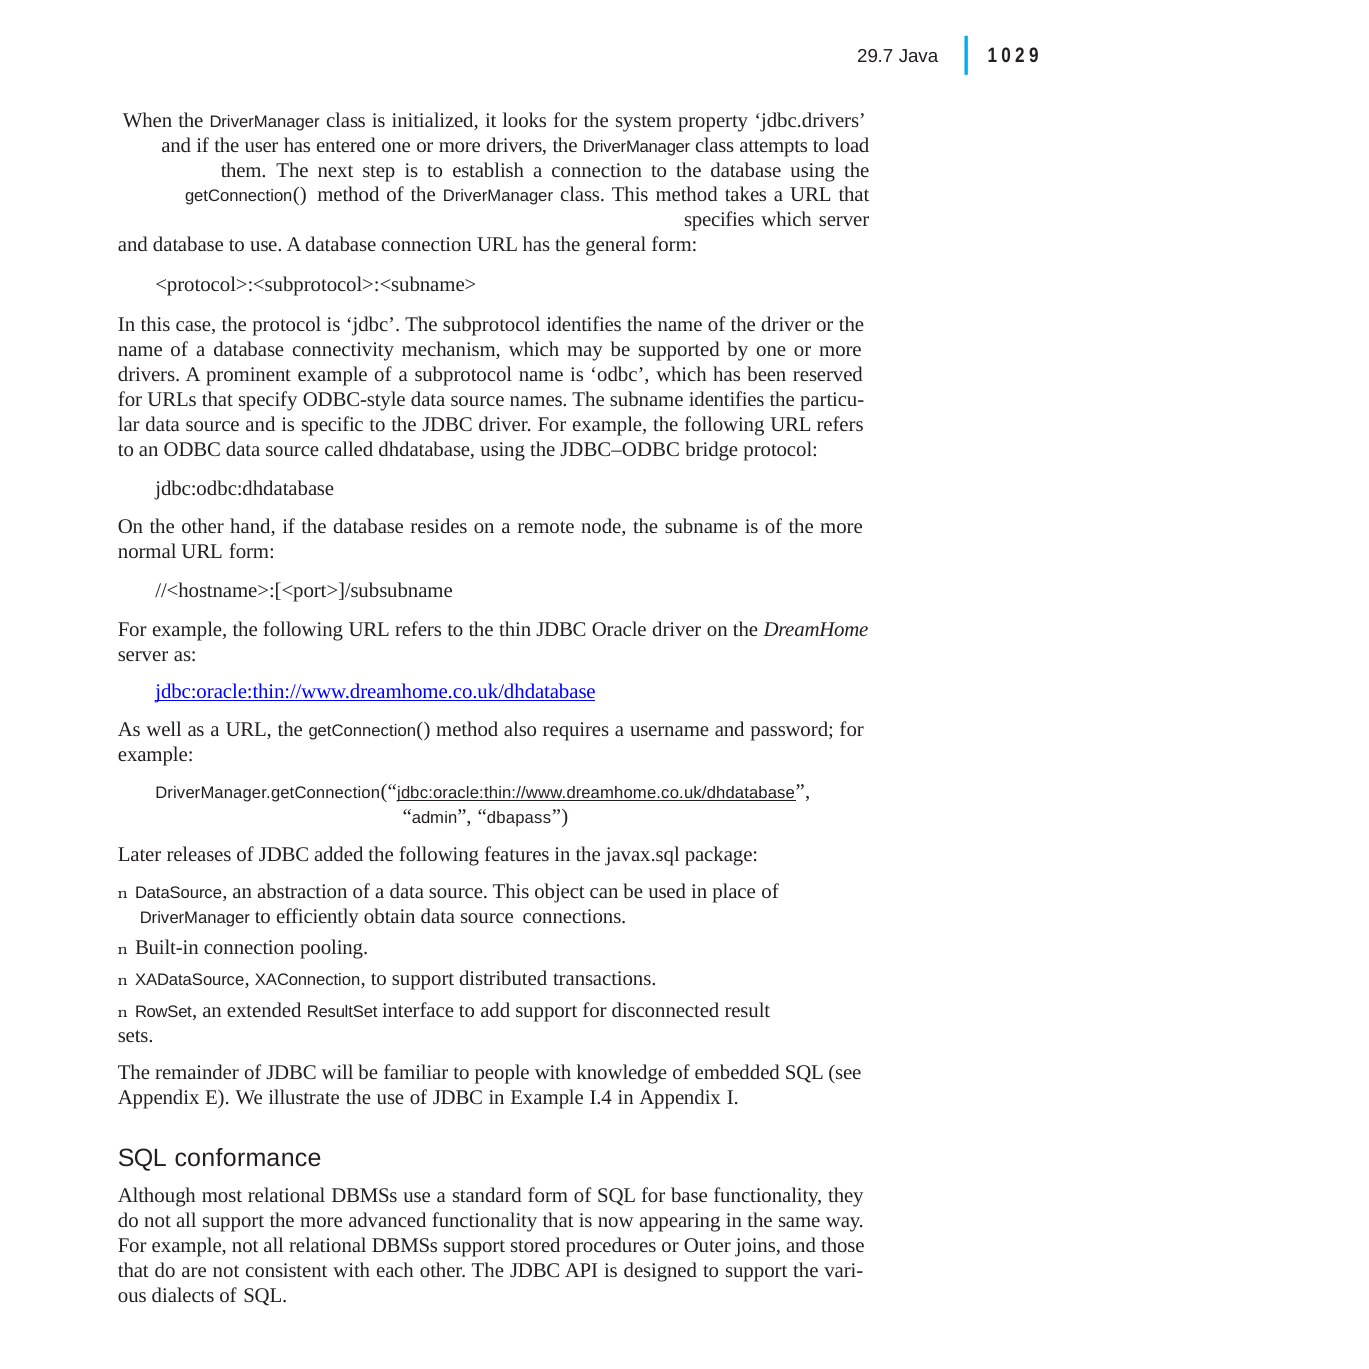

|
1029
29.7 Java
When the DriverManager class is initialized, it looks for the system property ‘jdbc.drivers’  and if the user has entered one or more drivers, the DriverManager class attempts to load them.  The next step is to establish a connection to the database using the getConnection()  method of the DriverManager class. This method takes a URL that specifies which server
and database to use. A database connection URL has the general form:
<protocol>:<subprotocol>:<subname>
In this case, the protocol is ‘jdbc’. The subprotocol identifies the name of the driver or the  name of a database connectivity mechanism, which may be supported by one or more  drivers. A prominent example of a subprotocol name is ‘odbc’, which has been reserved  for URLs that specify ODBC-style data source names. The subname identifies the particu-  lar data source and is specific to the JDBC driver. For example, the following URL refers  to an ODBC data source called dhdatabase, using the JDBC–ODBC bridge protocol:
jdbc:odbc:dhdatabase
On the other hand, if the database resides on a remote node, the subname is of the more  normal URL form:
//<hostname>:[<port>]/subsubname
For example, the following URL refers to the thin JDBC Oracle driver on the DreamHome
server as:
jdbc:oracle:thin://www.dreamhome.co.uk/dhdatabase
As well as a URL, the getConnection() method also requires a username and password; for  example:
DriverManager.getConnection(“jdbc:oracle:thin://www.dreamhome.co.uk/dhdatabase”,
“admin”, “dbapass”)
Later releases of JDBC added the following features in the javax.sql package:
n DataSource, an abstraction of a data source. This object can be used in place of
DriverManager to efficiently obtain data source connections.
n Built-in connection pooling.
n XADataSource, XAConnection, to support distributed transactions.
n RowSet, an extended ResultSet interface to add support for disconnected result sets.
The remainder of JDBC will be familiar to people with knowledge of embedded SQL (see  Appendix E). We illustrate the use of JDBC in Example I.4 in Appendix I.

SQL conformance
Although most relational DBMSs use a standard form of SQL for base functionality, they  do not all support the more advanced functionality that is now appearing in the same way.  For example, not all relational DBMSs support stored procedures or Outer joins, and those  that do are not consistent with each other. The JDBC API is designed to support the vari-  ous dialects of SQL.